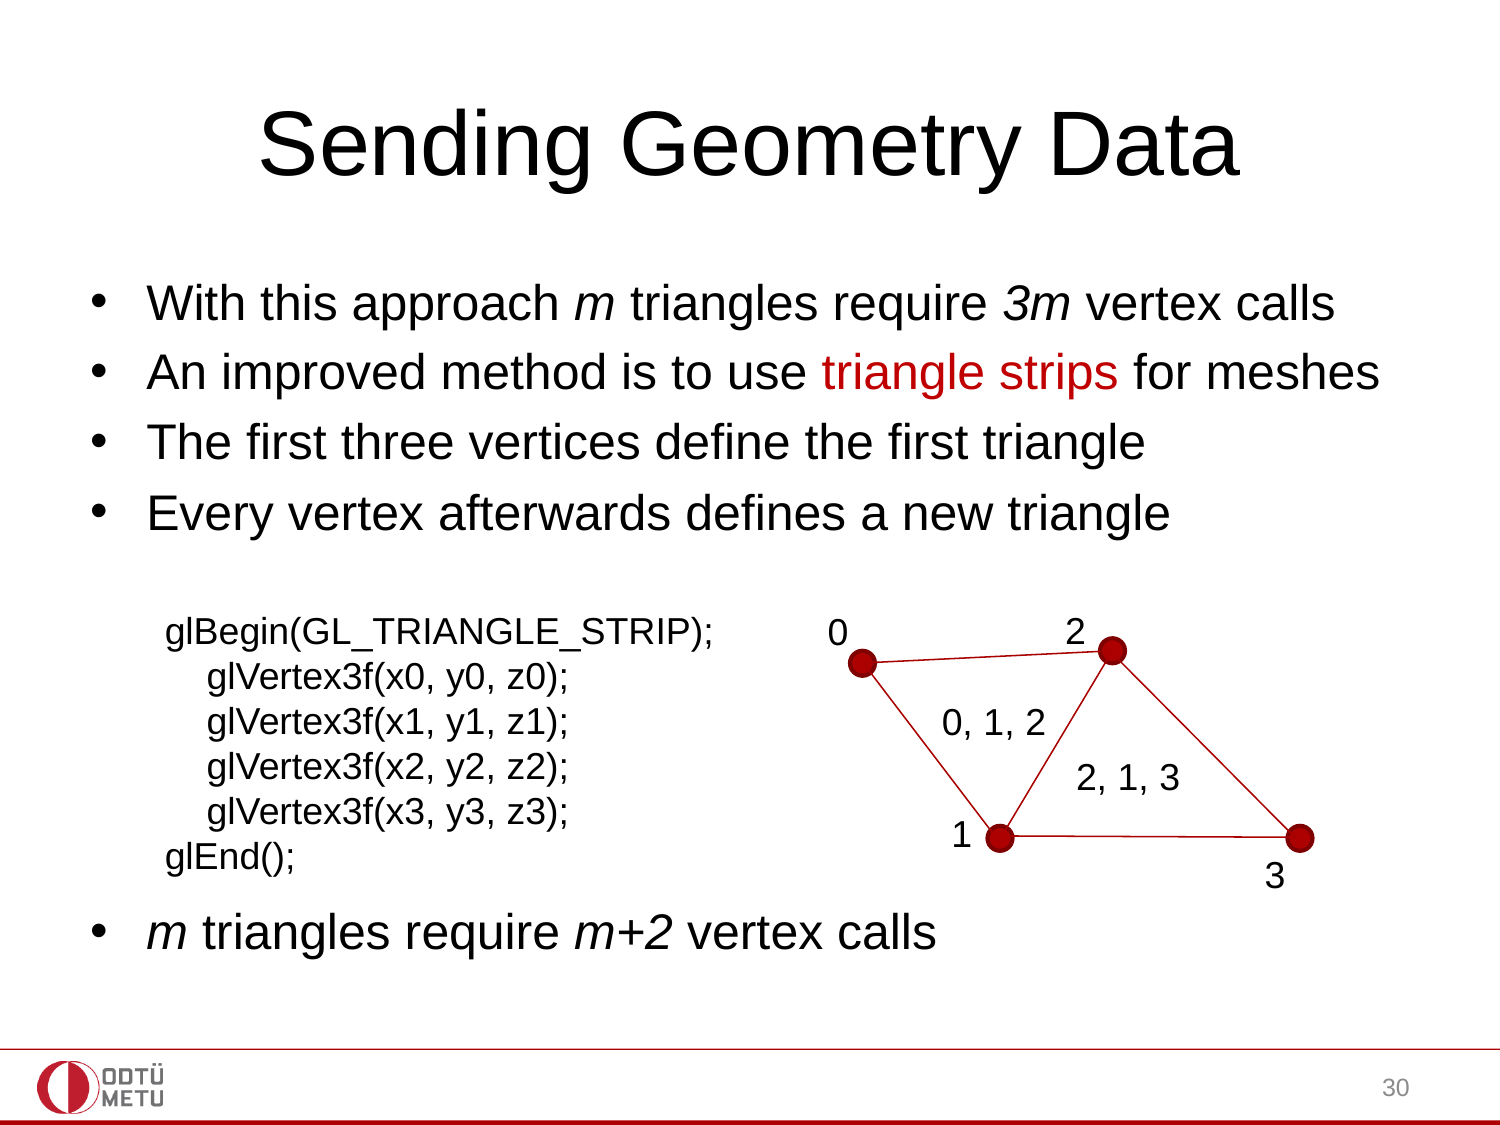

# Sending Geometry Data
With this approach m triangles require 3m vertex calls
An improved method is to use triangle strips for meshes
The first three vertices define the first triangle
Every vertex afterwards defines a new triangle

m triangles require m+2 vertex calls
glBegin(GL_TRIANGLE_STRIP);
    glVertex3f(x0, y0, z0);
    glVertex3f(x1, y1, z1);
    glVertex3f(x2, y2, z2);
    glVertex3f(x3, y3, z3);
glEnd();
2
0

0, 1, 2
2, 1, 3
1

3

30